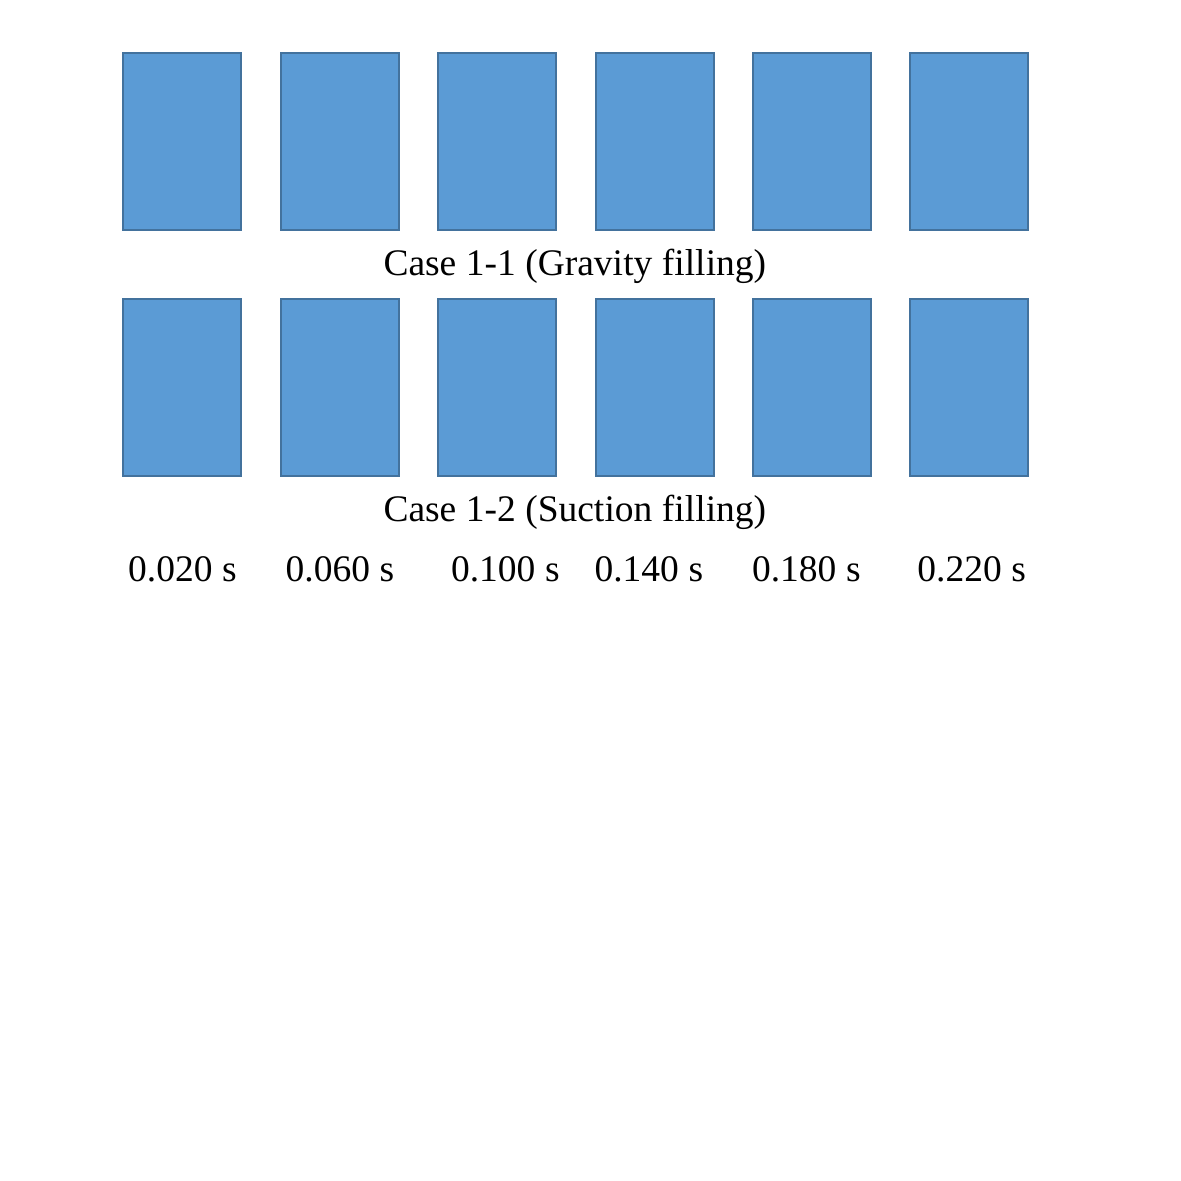

Case 1-1 (Gravity filling)

Case 1-2 (Suction filling)
0.020 s
0.060 s
0.100 s
0.140 s
0.180 s
0.220 s